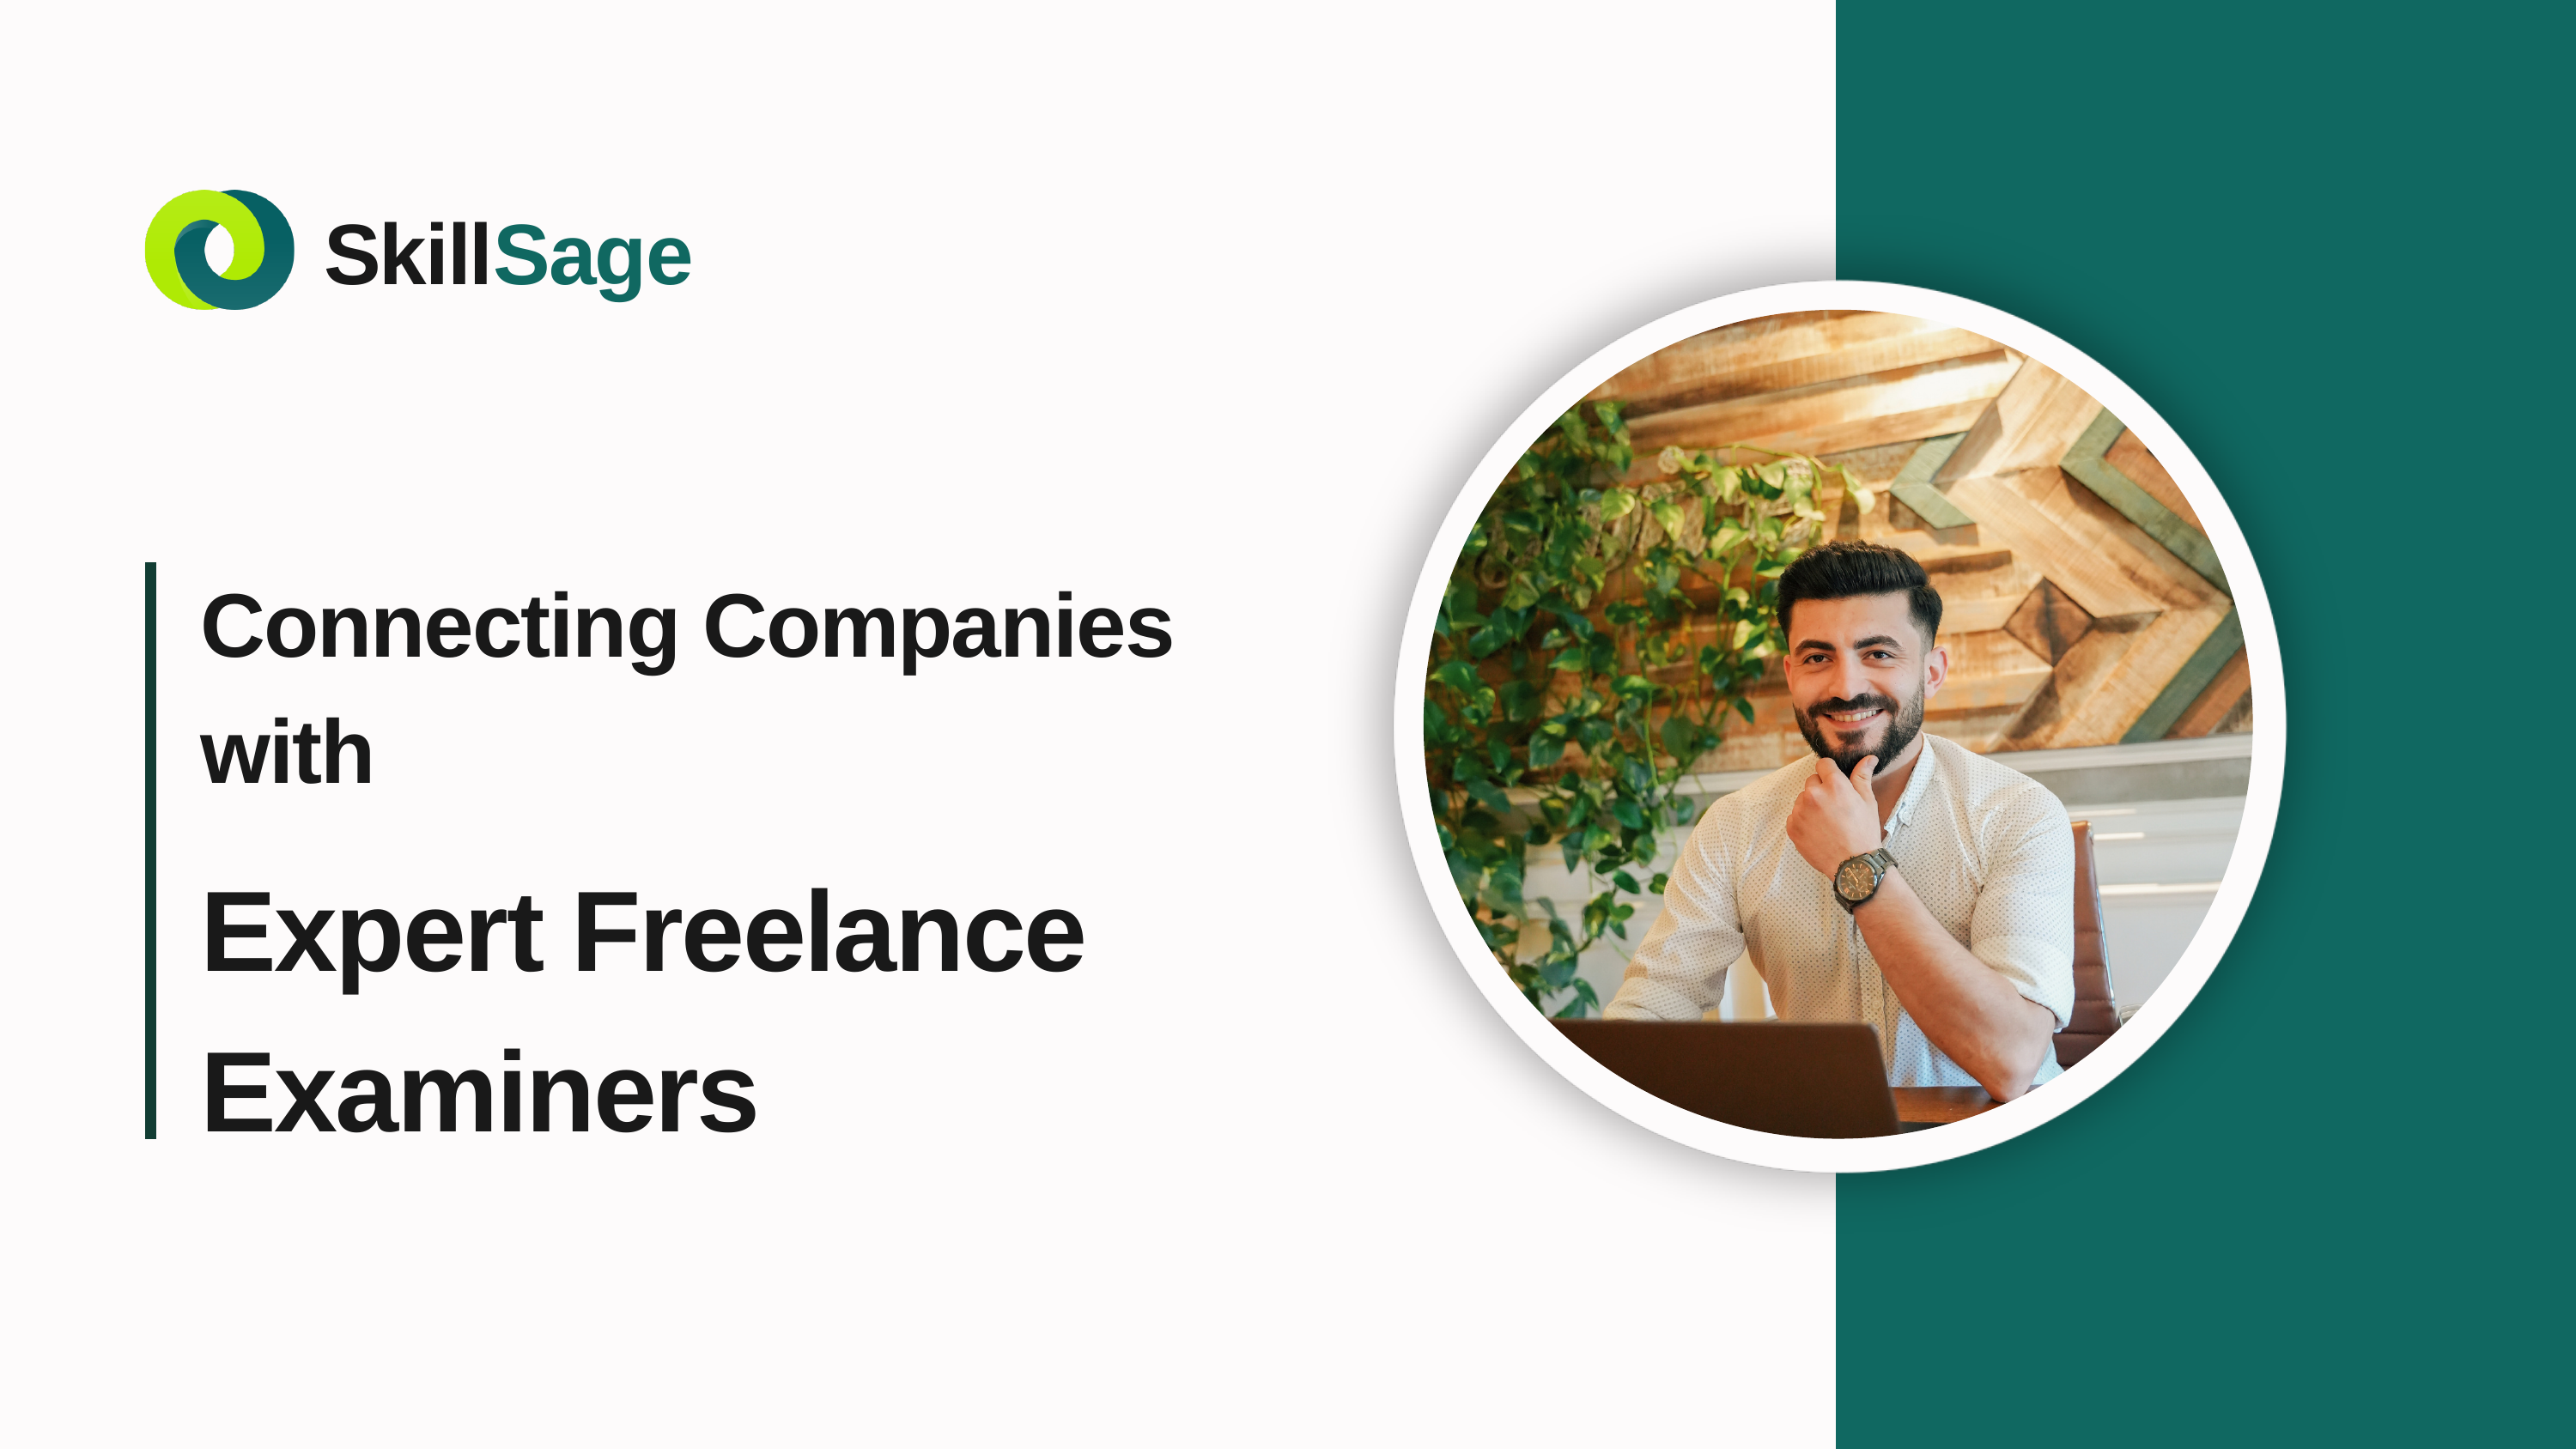

SkillSage

Connecting Companies with

Expert Freelance Examiners